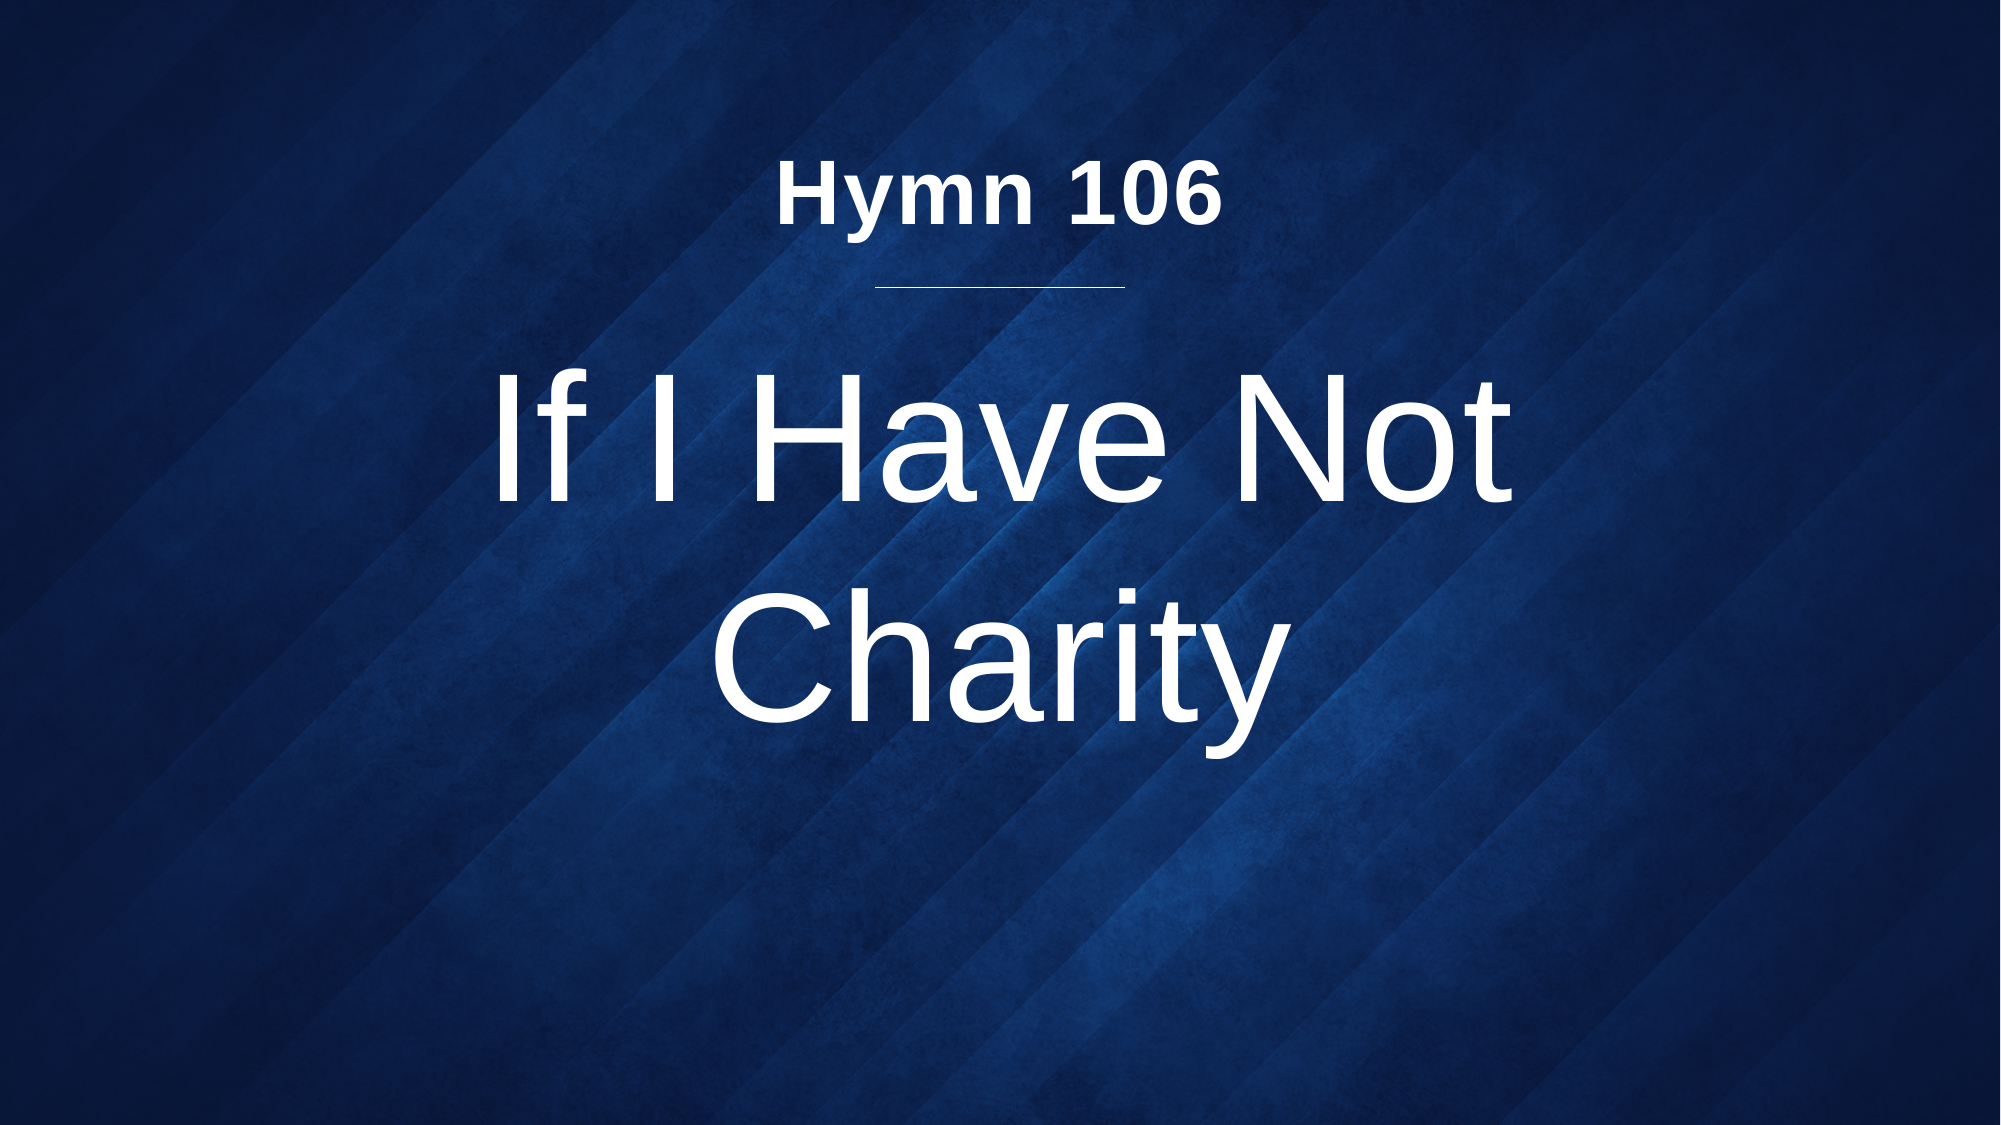

Hymn 106
# If I Have Not Charity